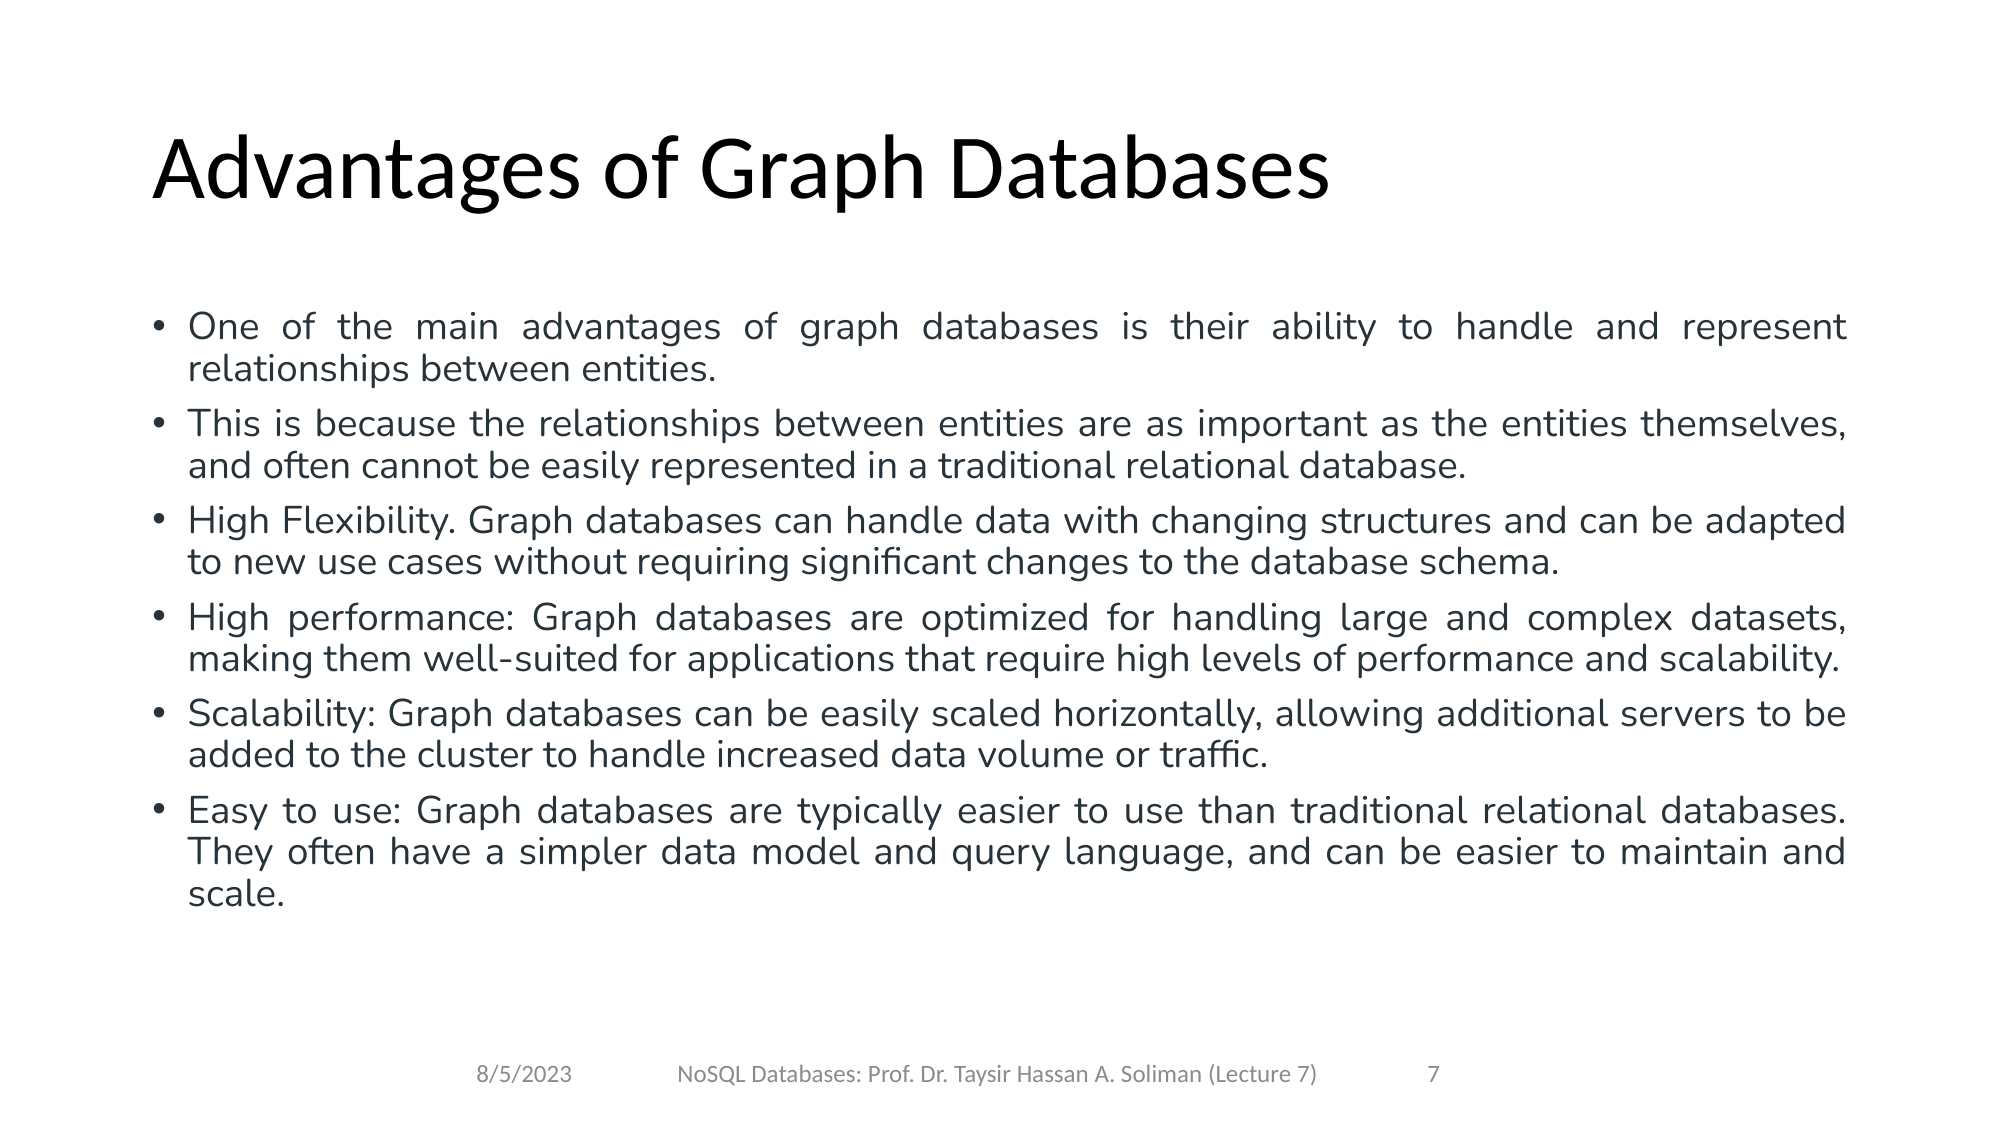

# Advantages of Graph Databases
One of the main advantages of graph databases is their ability to handle and represent relationships between entities.
This is because the relationships between entities are as important as the entities themselves, and often cannot be easily represented in a traditional relational database.
High Flexibility. Graph databases can handle data with changing structures and can be adapted to new use cases without requiring significant changes to the database schema.
High performance: Graph databases are optimized for handling large and complex datasets, making them well-suited for applications that require high levels of performance and scalability.
Scalability: Graph databases can be easily scaled horizontally, allowing additional servers to be added to the cluster to handle increased data volume or traffic.
Easy to use: Graph databases are typically easier to use than traditional relational databases. They often have a simpler data model and query language, and can be easier to maintain and scale.
8/5/2023
NoSQL Databases: Prof. Dr. Taysir Hassan A. Soliman (Lecture 7)
7